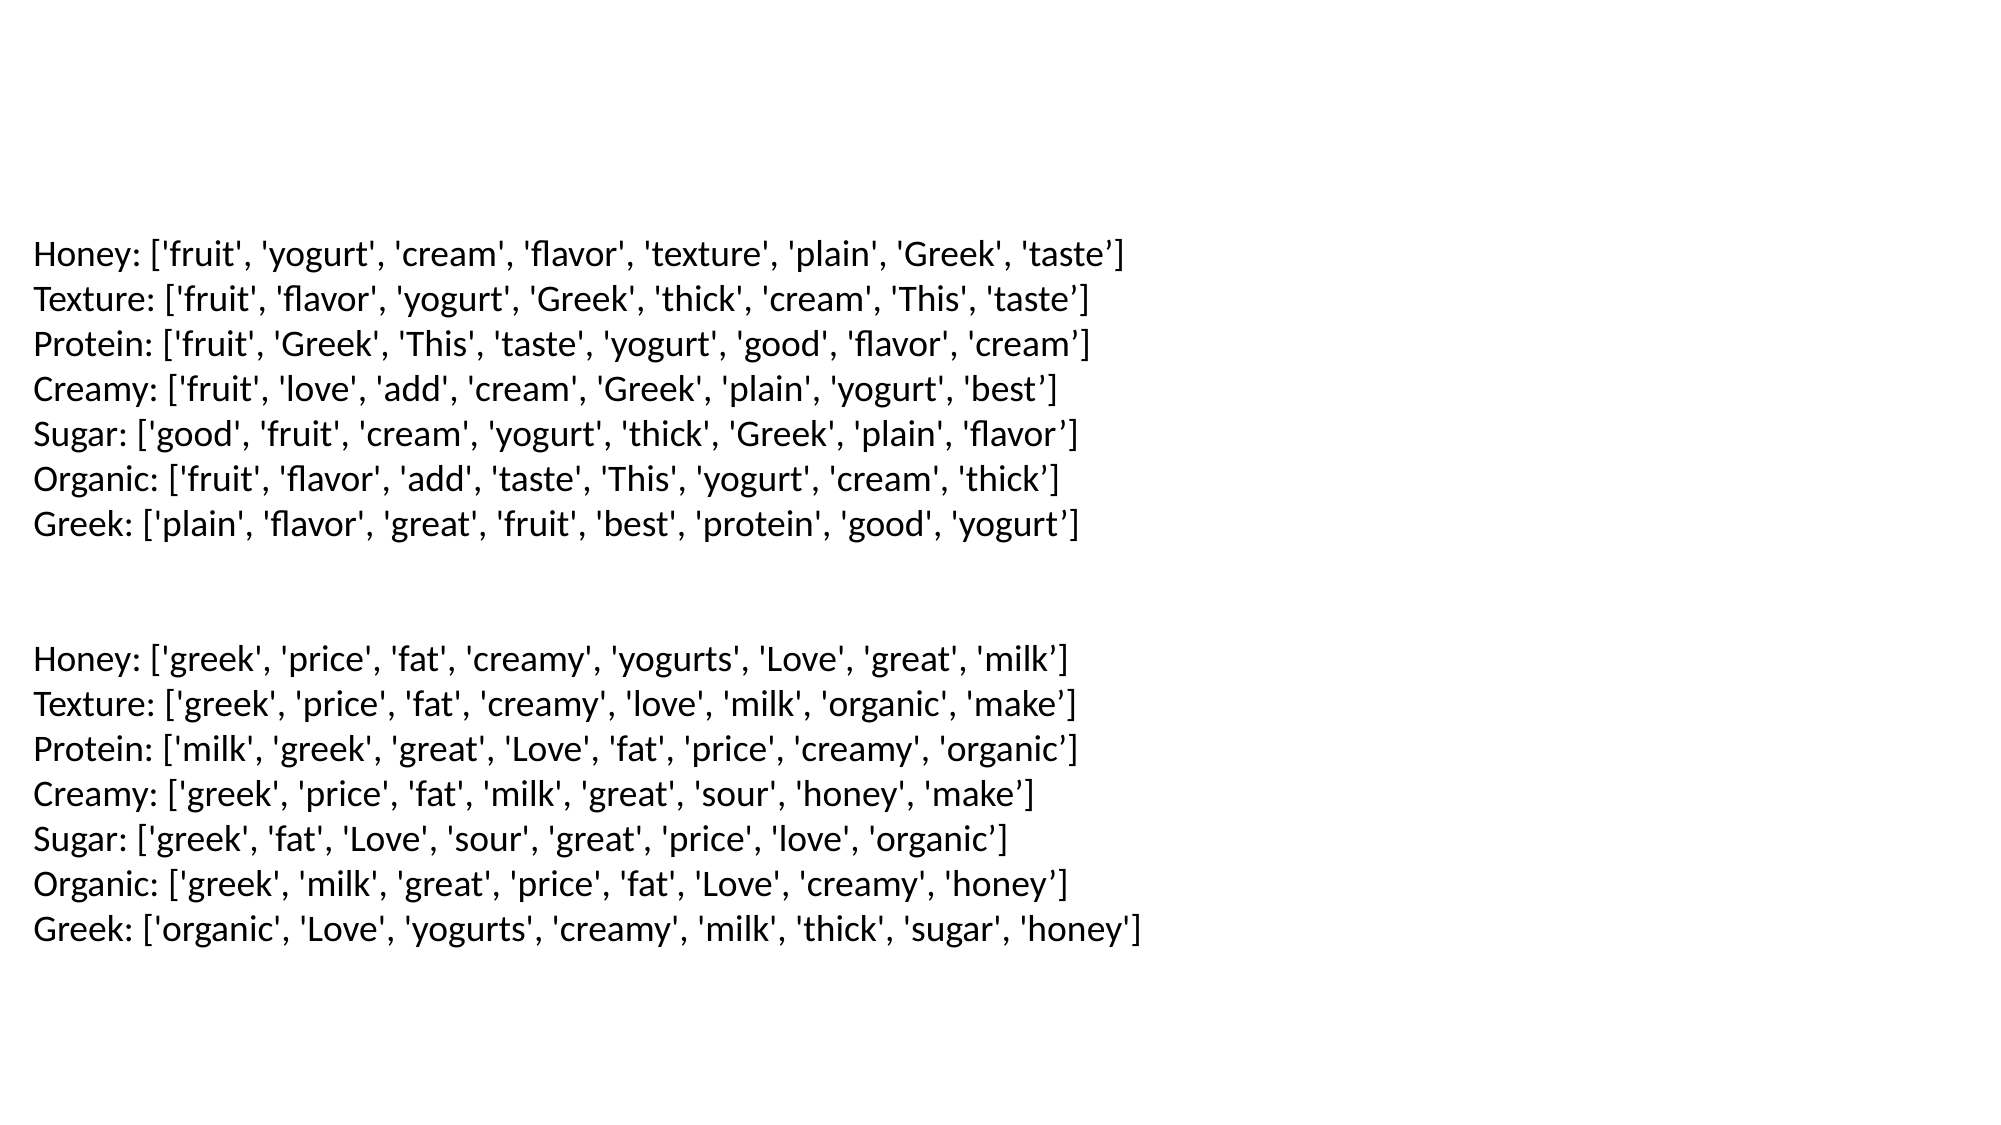

Honey: ['fruit', 'yogurt', 'cream', 'flavor', 'texture', 'plain', 'Greek', 'taste’]
Texture: ['fruit', 'flavor', 'yogurt', 'Greek', 'thick', 'cream', 'This', 'taste’]
Protein: ['fruit', 'Greek', 'This', 'taste', 'yogurt', 'good', 'flavor', 'cream’]
Creamy: ['fruit', 'love', 'add', 'cream', 'Greek', 'plain', 'yogurt', 'best’]
Sugar: ['good', 'fruit', 'cream', 'yogurt', 'thick', 'Greek', 'plain', 'flavor’]
Organic: ['fruit', 'flavor', 'add', 'taste', 'This', 'yogurt', 'cream', 'thick’]
Greek: ['plain', 'flavor', 'great', 'fruit', 'best', 'protein', 'good', 'yogurt’]

Honey: ['greek', 'price', 'fat', 'creamy', 'yogurts', 'Love', 'great', 'milk’]
Texture: ['greek', 'price', 'fat', 'creamy', 'love', 'milk', 'organic', 'make’]
Protein: ['milk', 'greek', 'great', 'Love', 'fat', 'price', 'creamy', 'organic’]
Creamy: ['greek', 'price', 'fat', 'milk', 'great', 'sour', 'honey', 'make’]
Sugar: ['greek', 'fat', 'Love', 'sour', 'great', 'price', 'love', 'organic’]
Organic: ['greek', 'milk', 'great', 'price', 'fat', 'Love', 'creamy', 'honey’]
Greek: ['organic', 'Love', 'yogurts', 'creamy', 'milk', 'thick', 'sugar', 'honey']